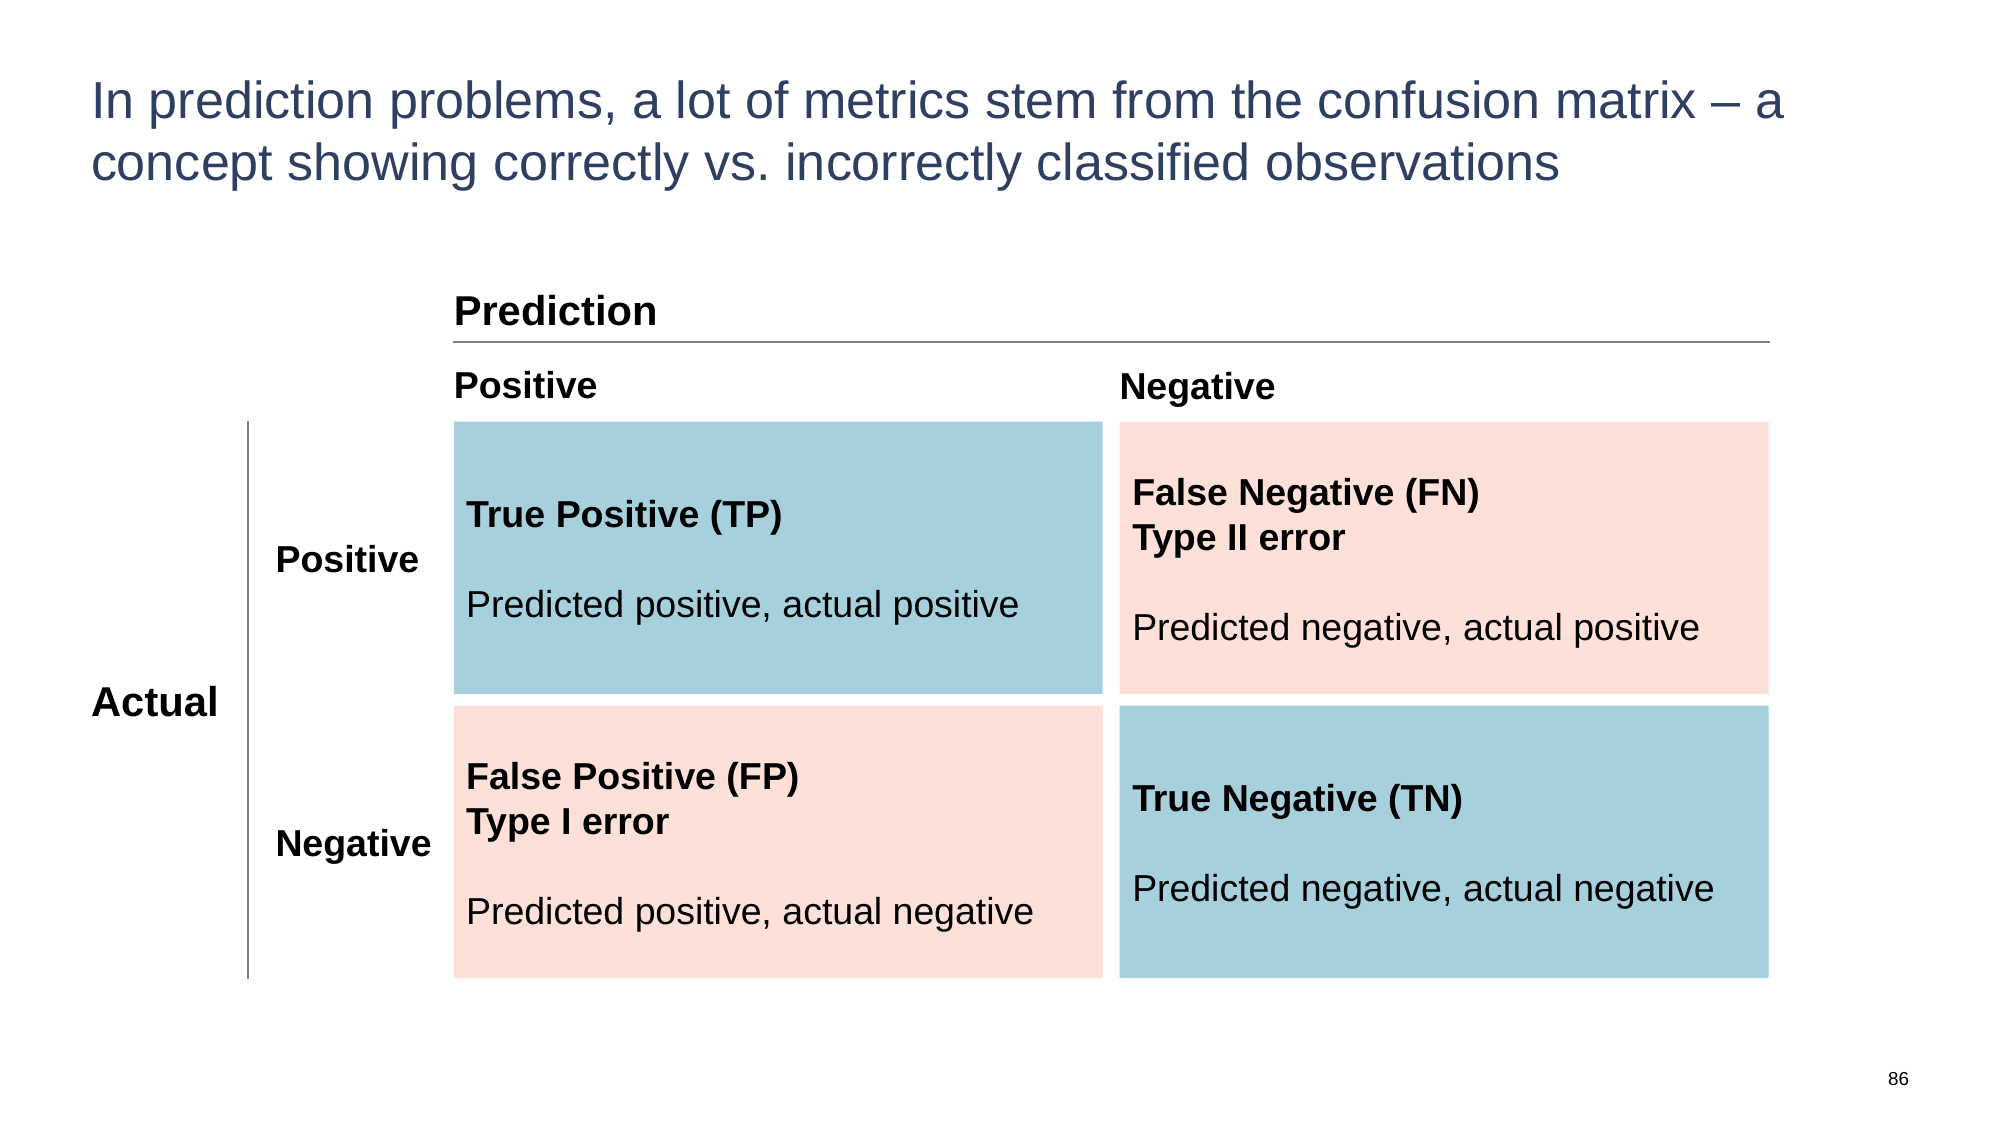

# In prediction problems, a lot of metrics stem from the confusion matrix – a concept showing correctly vs. incorrectly classified observations
Prediction
Positive
Negative
True Positive (TP)

Predicted positive, actual positive
False Negative (FN)
Type II error

Predicted negative, actual positive
Positive
Actual
False Positive (FP)
Type I error

Predicted positive, actual negative
True Negative (TN)

Predicted negative, actual negative
Negative